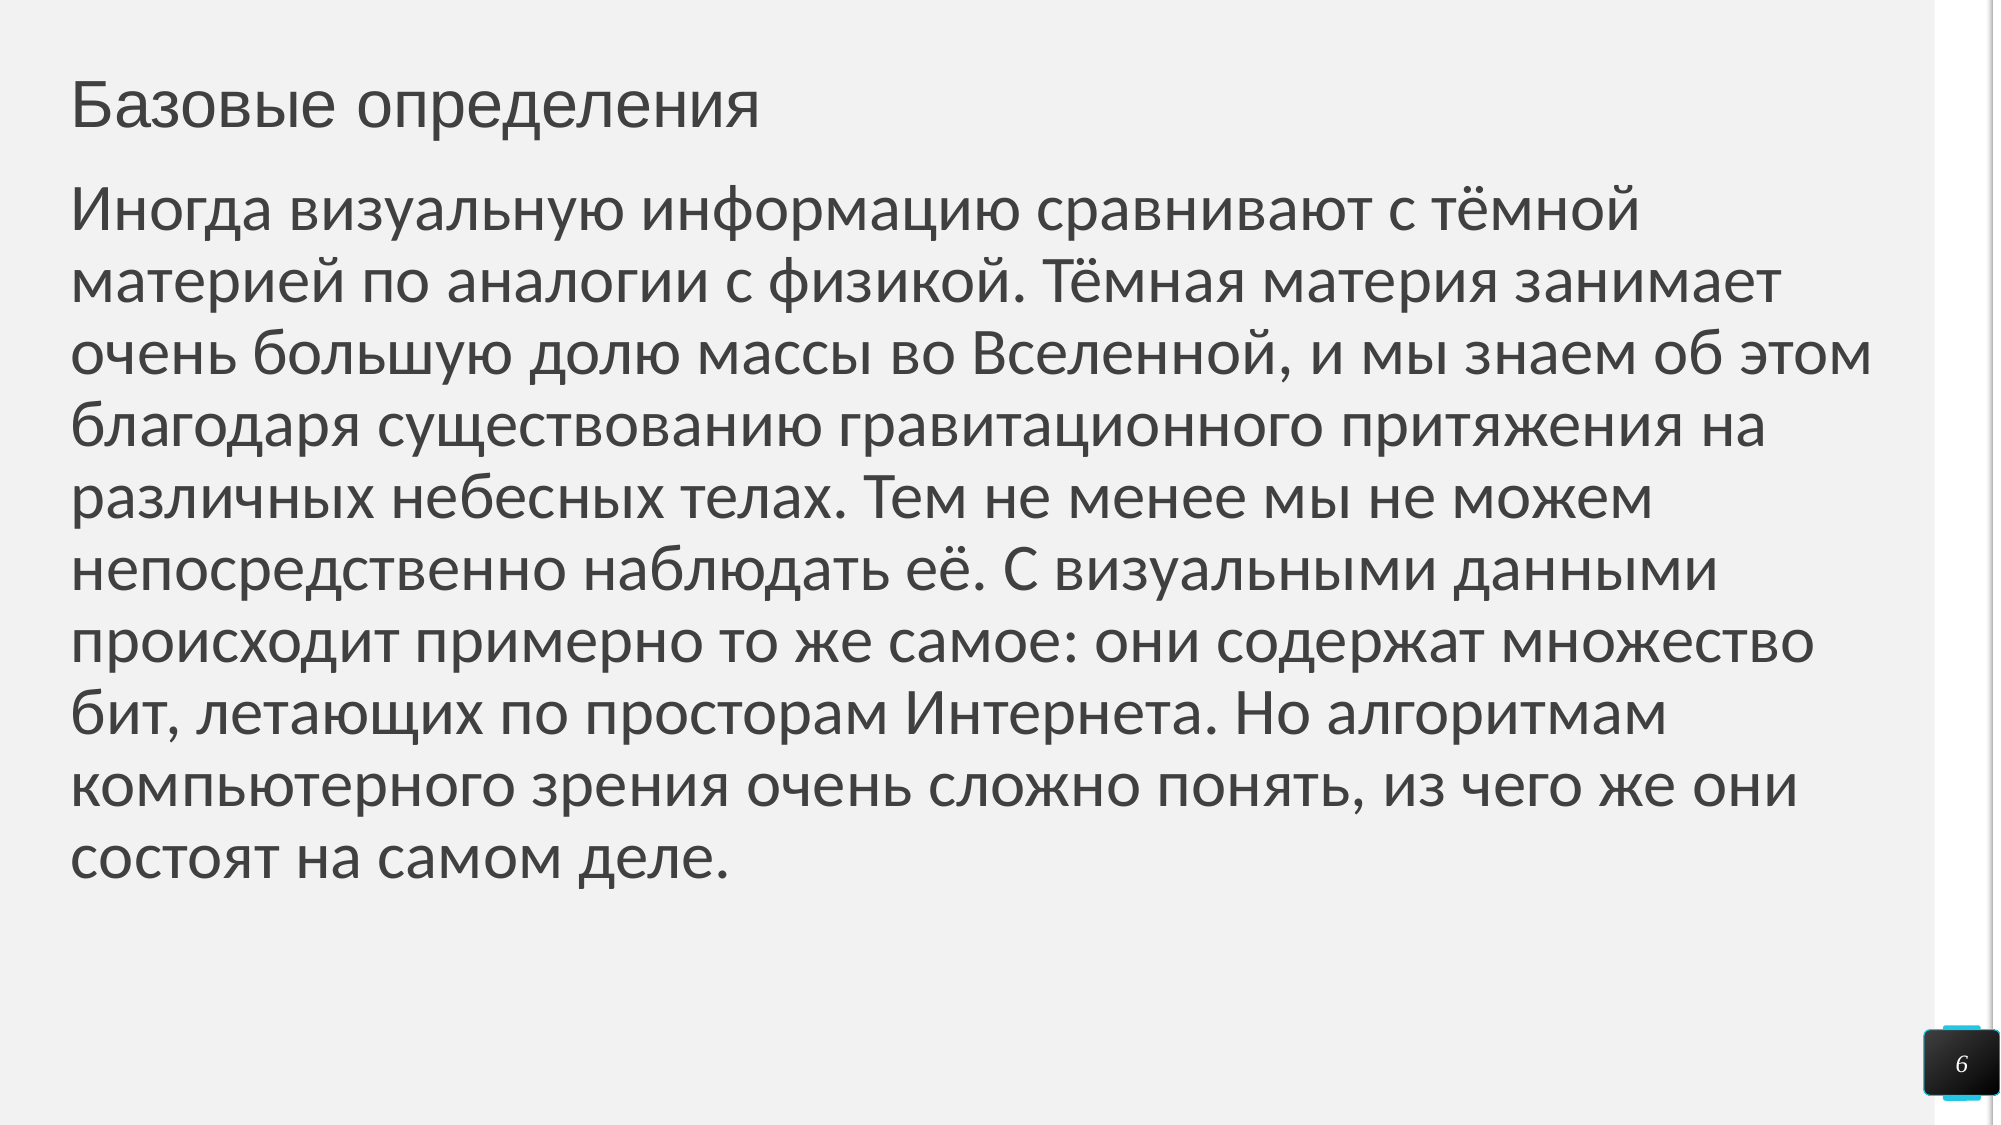

# Базовые определения
Иногда визуальную информацию сравнивают с тёмной материей по аналогии с физикой. Тёмная материя занимает очень большую долю массы во Вселенной, и мы знаем об этом благодаря существованию гравитационного притяжения на различных небесных телах. Тем не менее мы не можем непосредственно наблюдать её. С визуальными данными происходит примерно то же самое: они содержат множество бит, летающих по просторам Интернета. Но алгоритмам компьютерного зрения очень сложно понять, из чего же они состоят на самом деле.
6